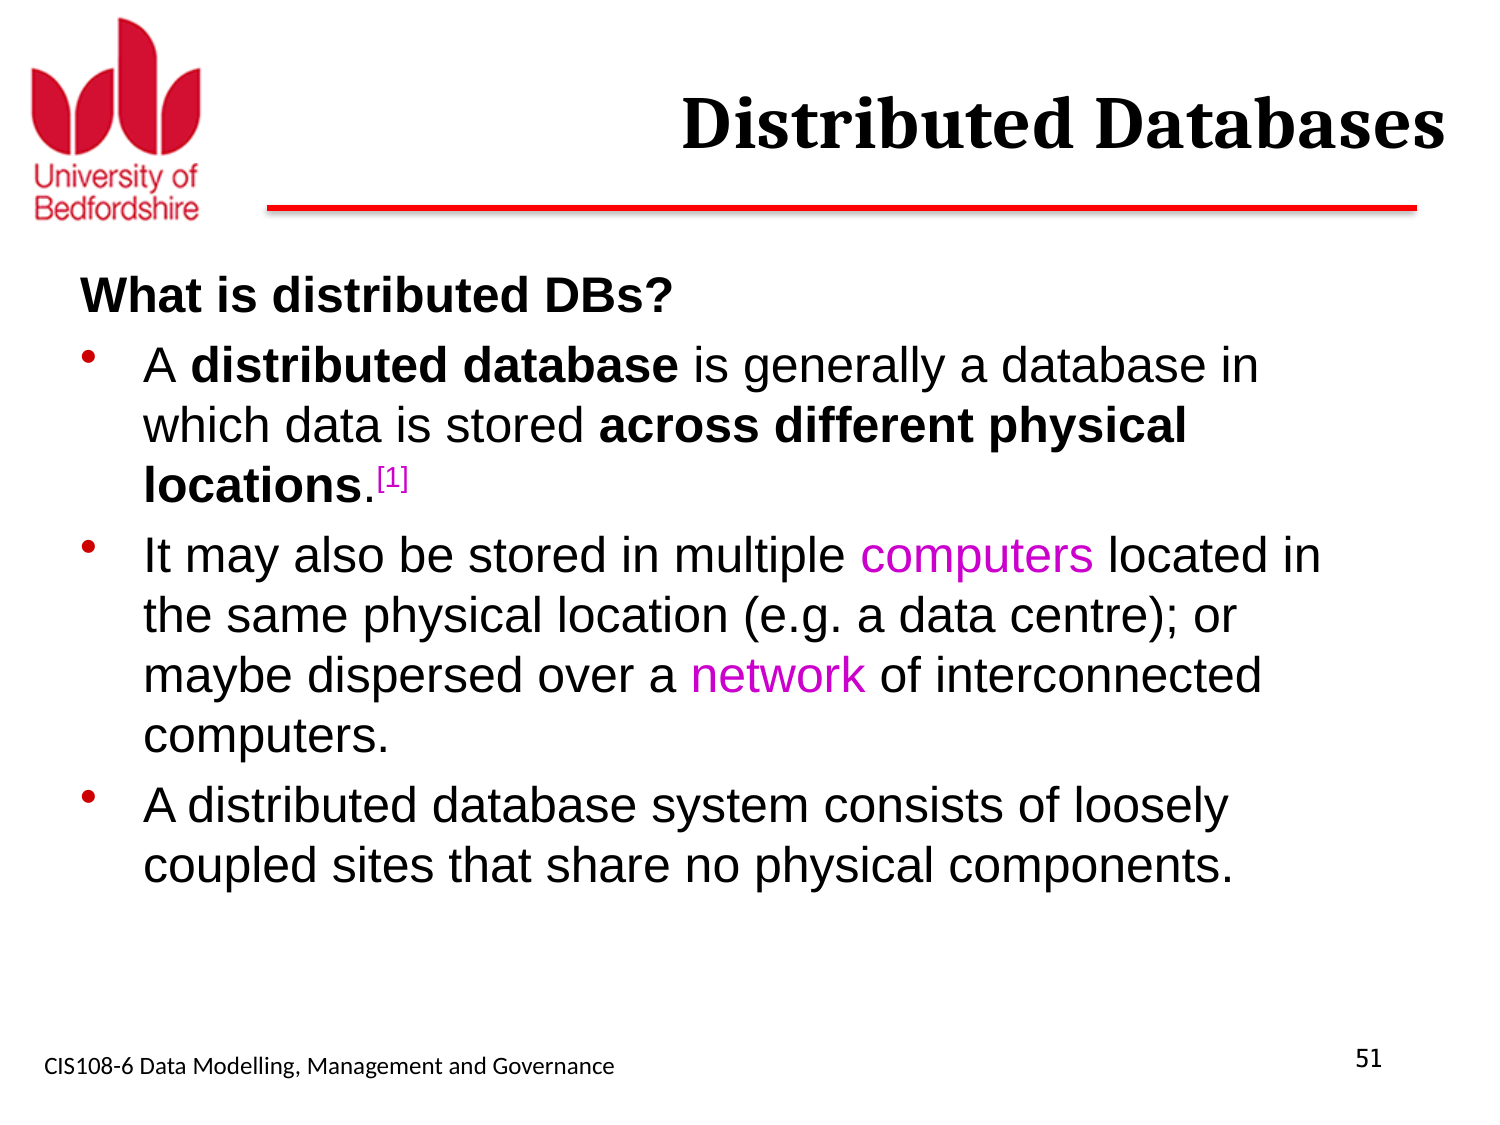

# Distributed Databases
What is distributed DBs?
A distributed database is generally a database in which data is stored across different physical locations.[1]
It may also be stored in multiple computers located in the same physical location (e.g. a data centre); or maybe dispersed over a network of interconnected computers.
A distributed database system consists of loosely coupled sites that share no physical components.
CIS108-6 Data Modelling, Management and Governance